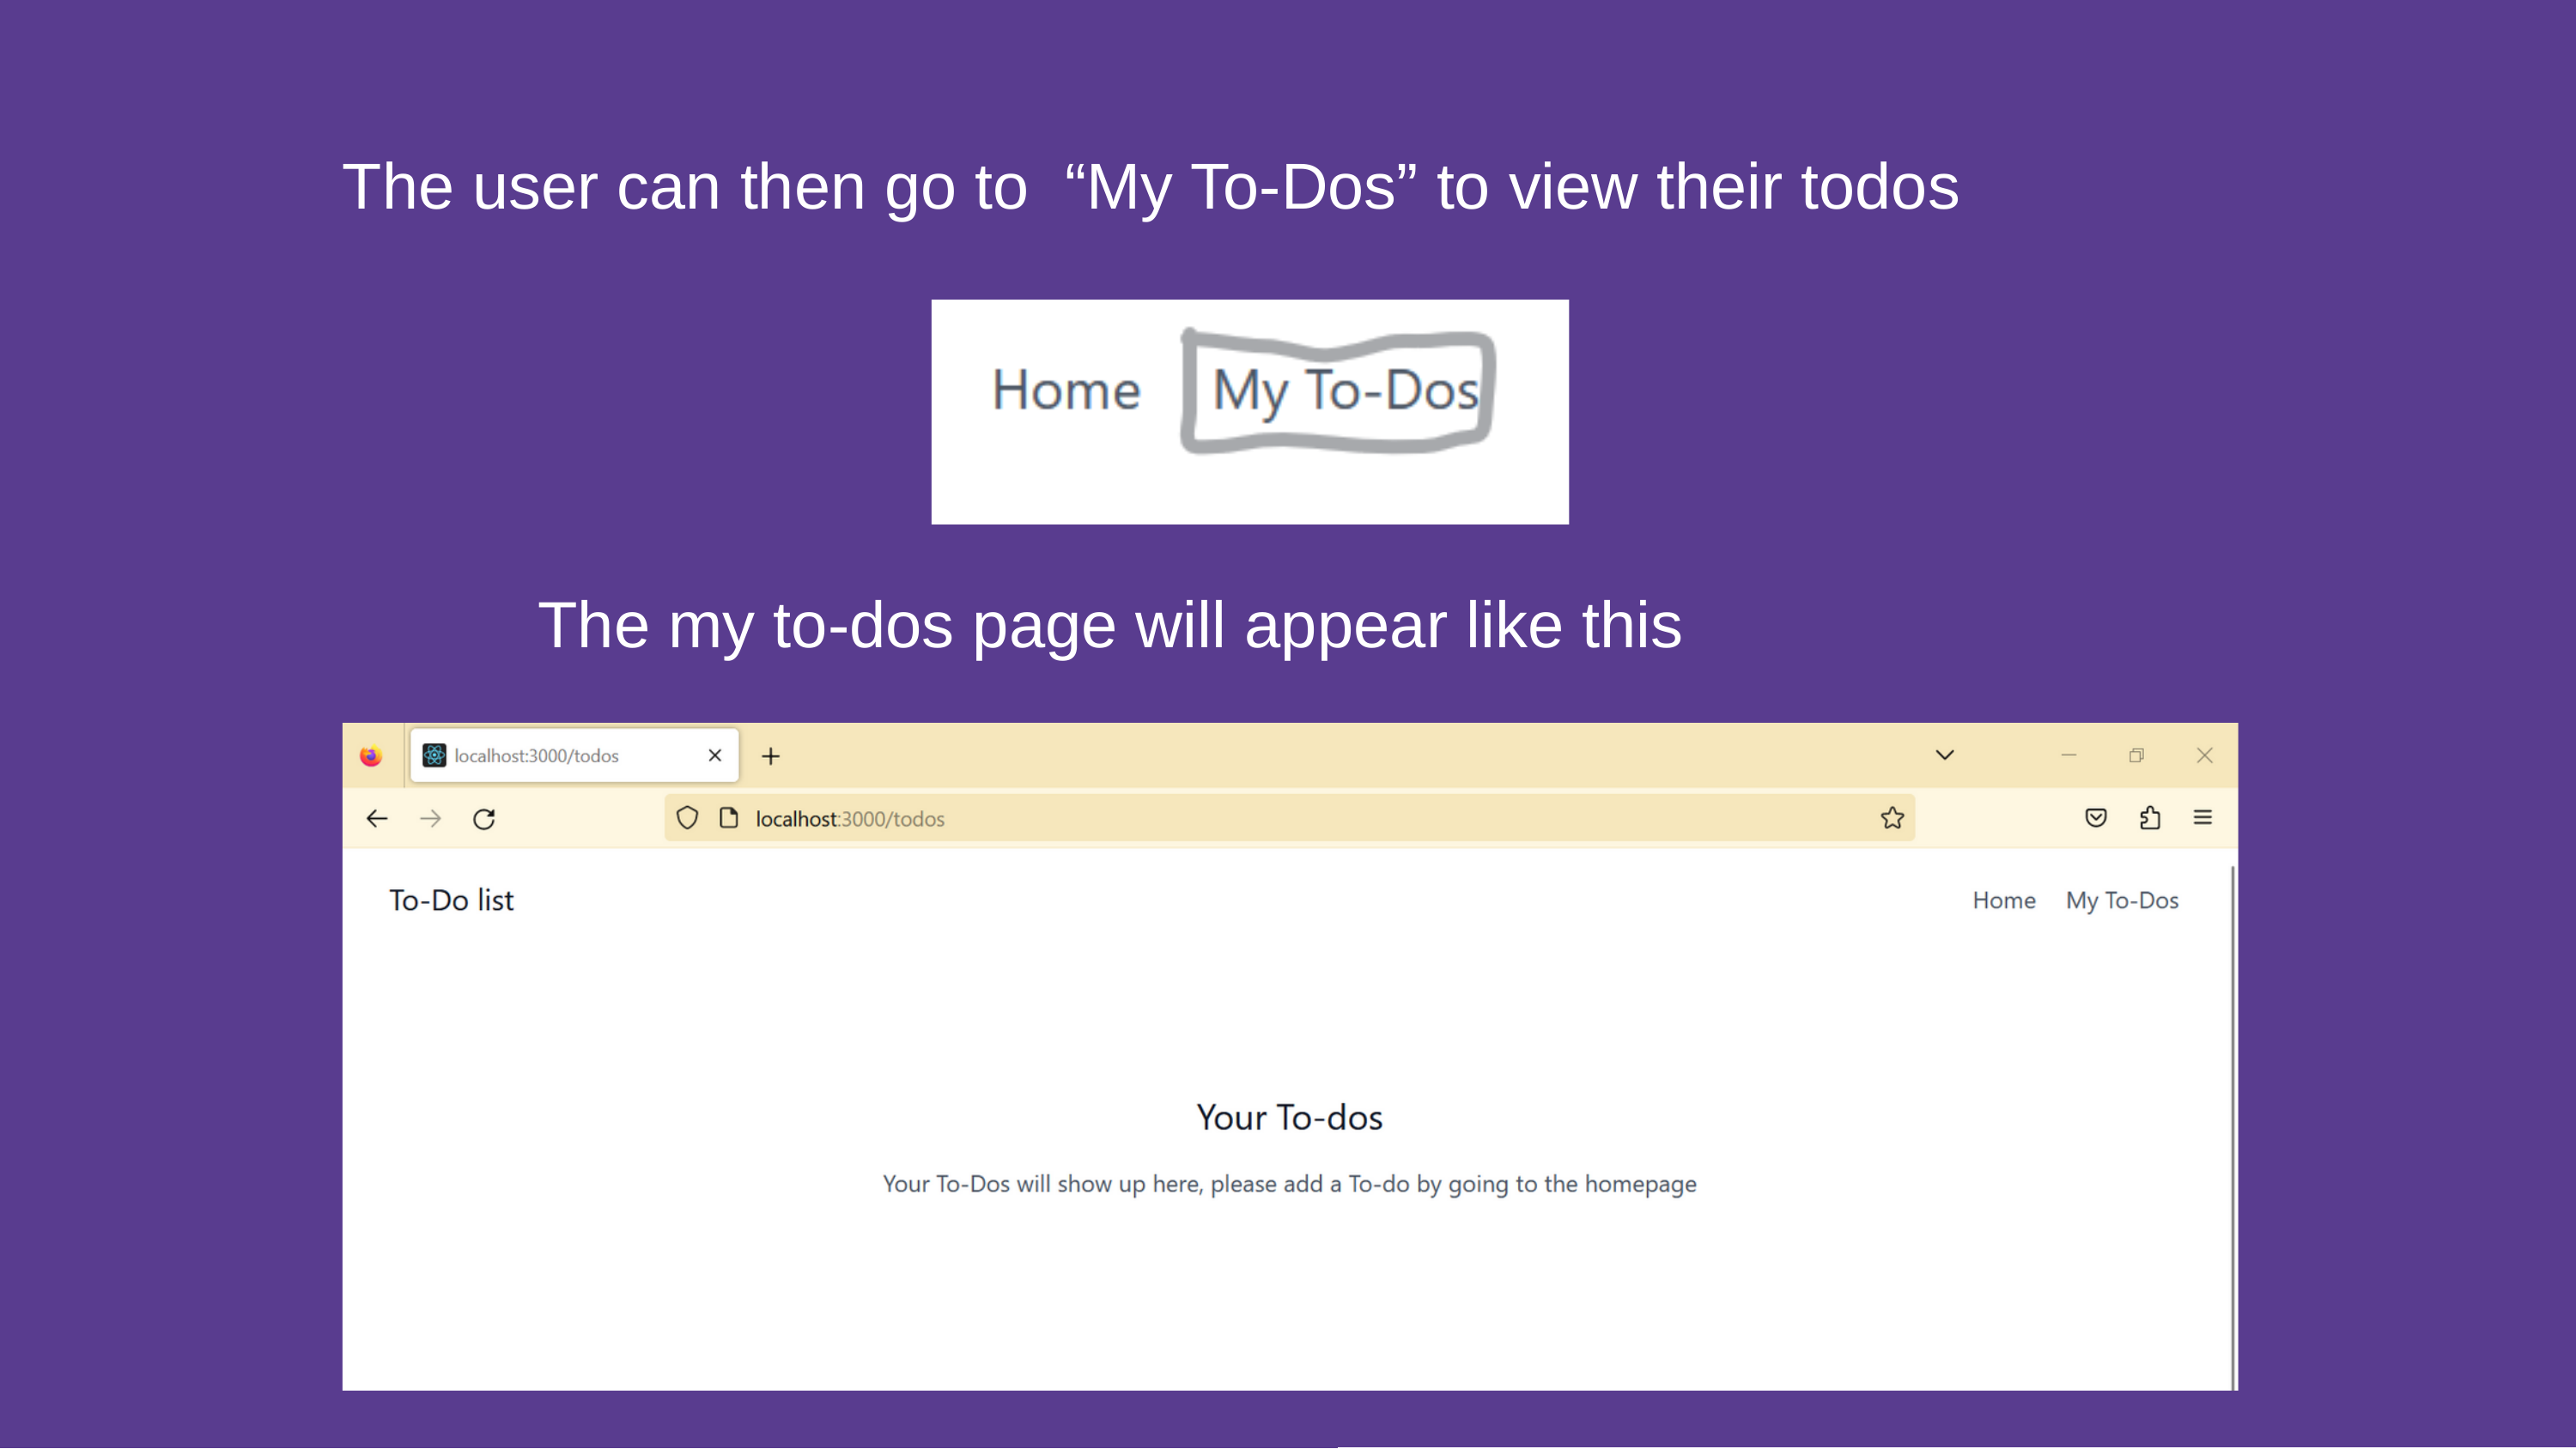

The user can then go to  “My To-Dos” to view their todos

The my to-dos page will appear like this